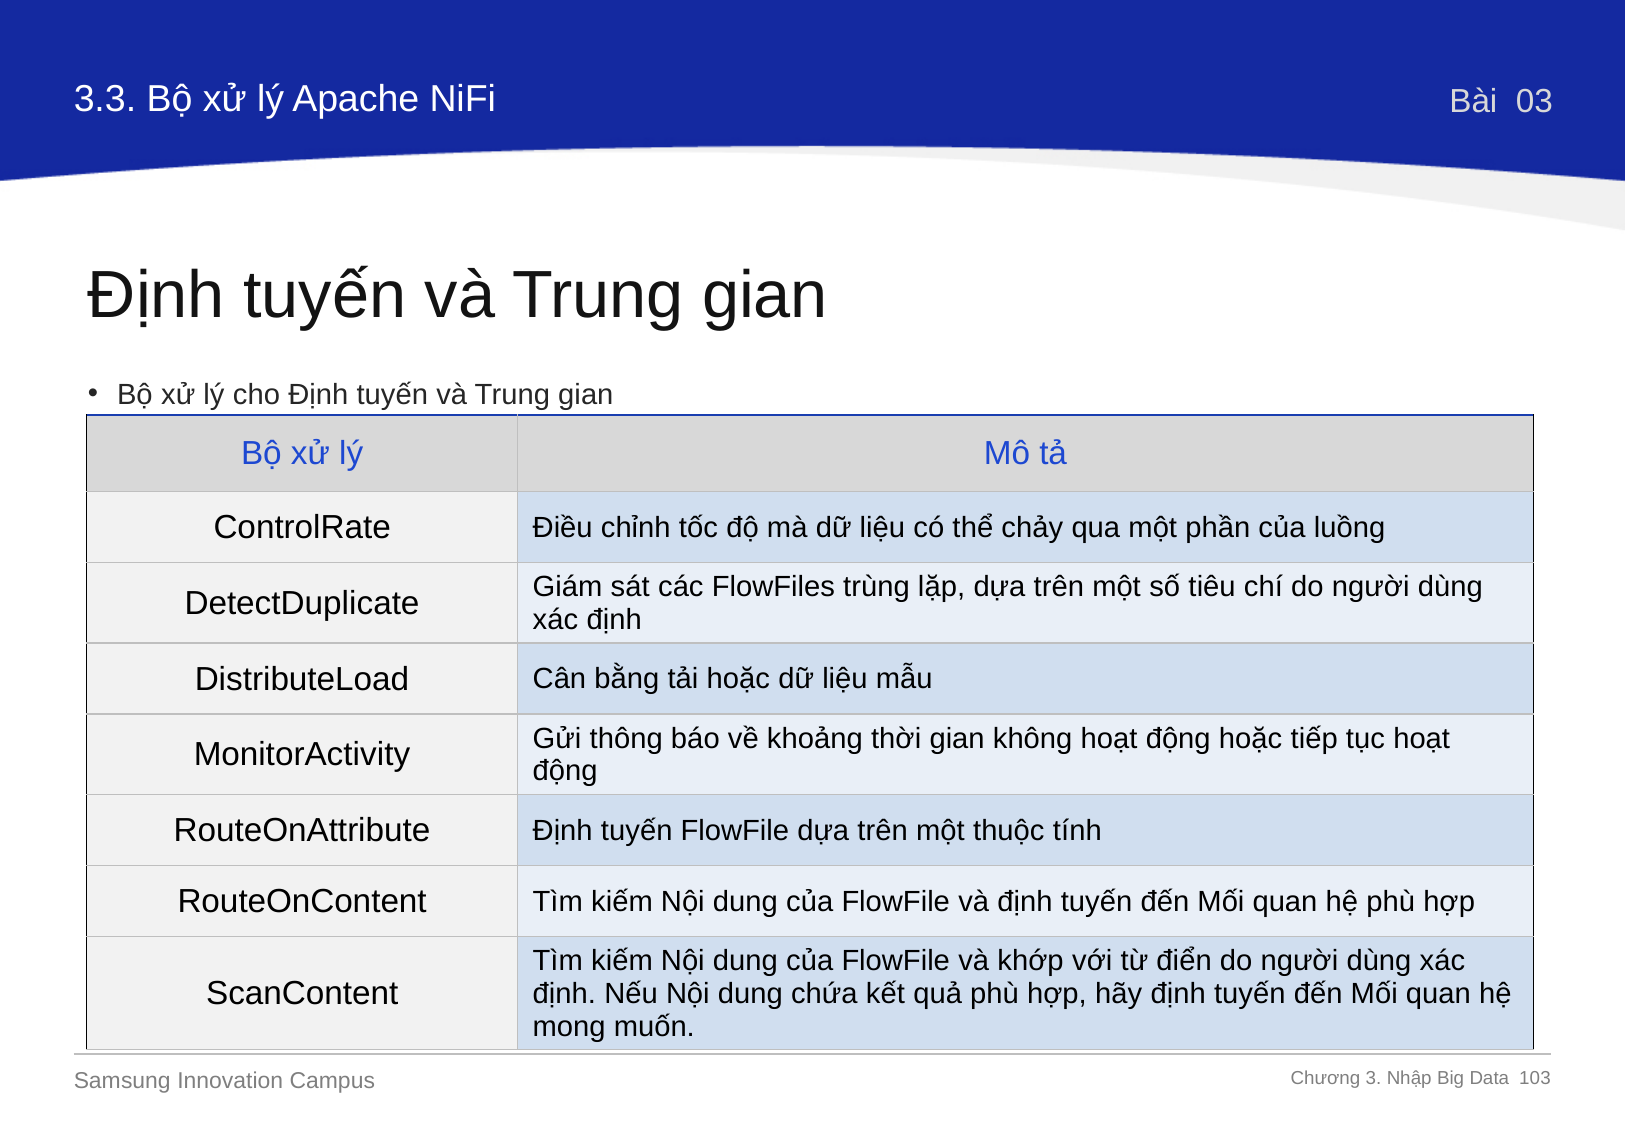

3.3. Bộ xử lý Apache NiFi
Bài  03
Định tuyến và Trung gian
Bộ xử lý cho Định tuyến và Trung gian

| Bộ xử lý | Mô tả |
| --- | --- |
| ControlRate | Điều chỉnh tốc độ mà dữ liệu có thể chảy qua một phần của luồng |
| DetectDuplicate | Giám sát các FlowFiles trùng lặp, dựa trên một số tiêu chí do người dùng xác định |
| DistributeLoad | Cân bằng tải hoặc dữ liệu mẫu |
| MonitorActivity | Gửi thông báo về khoảng thời gian không hoạt động hoặc tiếp tục hoạt động |
| RouteOnAttribute | Định tuyến FlowFile dựa trên một thuộc tính |
| RouteOnContent | Tìm kiếm Nội dung của FlowFile và định tuyến đến Mối quan hệ phù hợp |
| ScanContent | Tìm kiếm Nội dung của FlowFile và khớp với từ điển do người dùng xác định. Nếu Nội dung chứa kết quả phù hợp, hãy định tuyến đến Mối quan hệ mong muốn. |